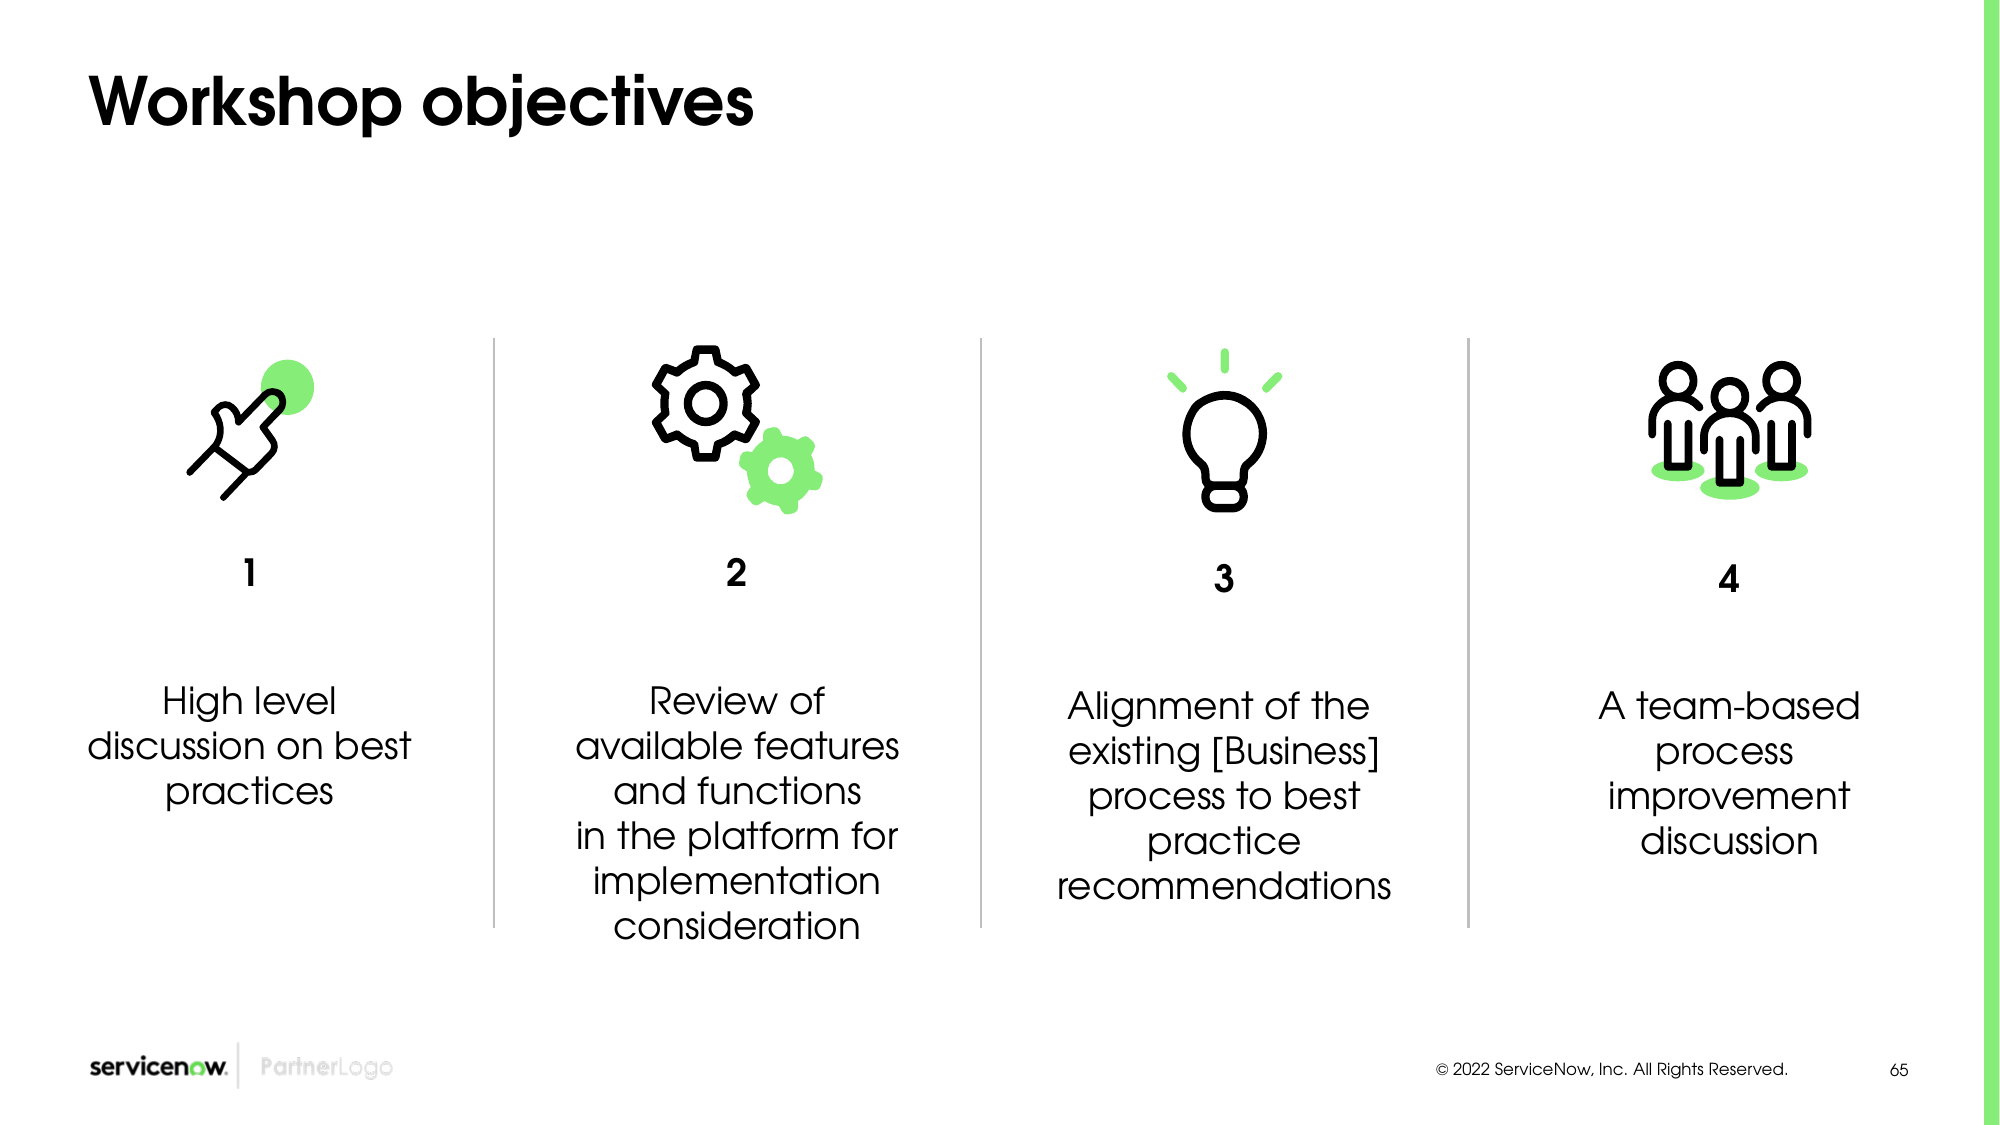

# Workshop objectives

1
2
3
4
High level discussion on best practices
Review of available features and functions
in the platform for implementation consideration
Alignment of the
existing [Business] process to best practice recommendations
A team-based process  improvement discussion